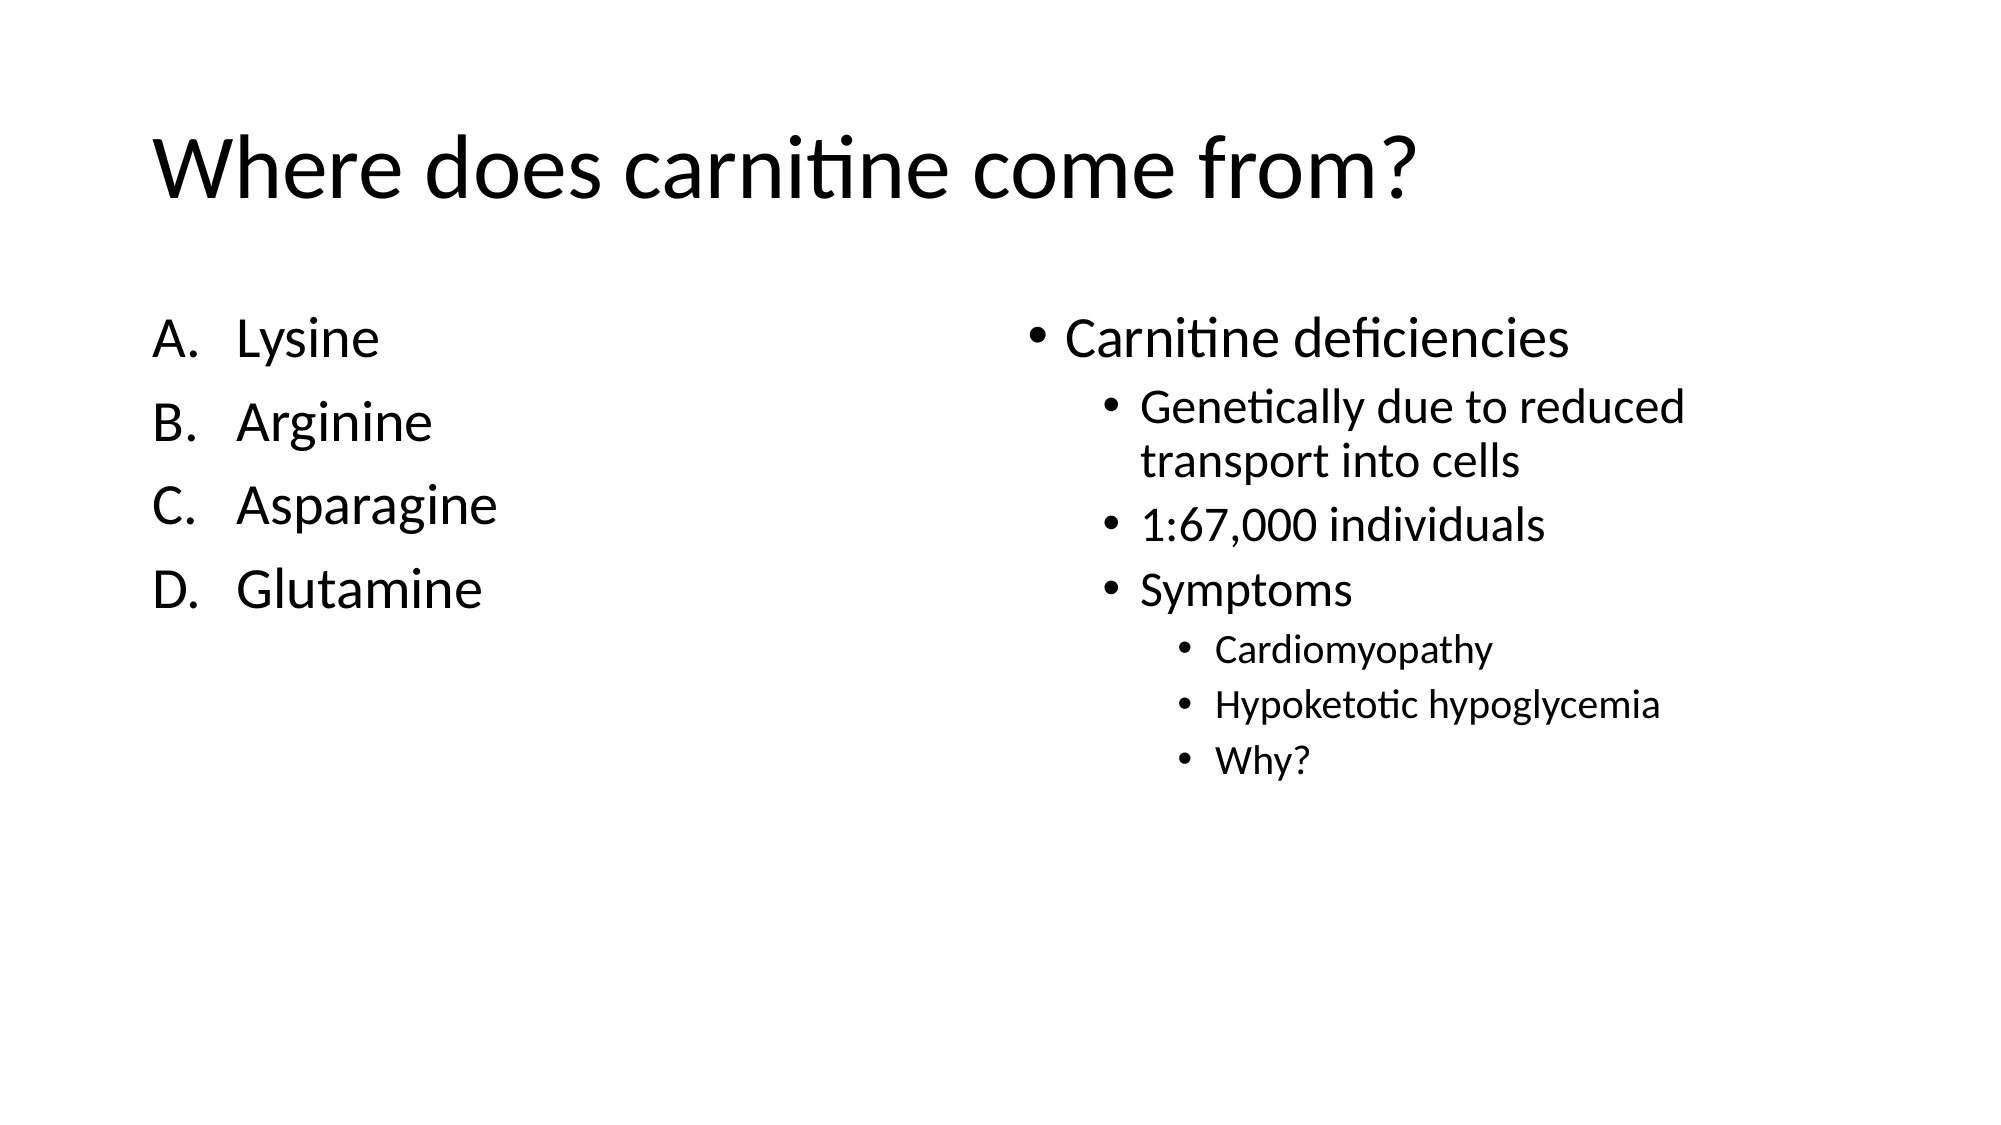

# Where does carnitine come from?
Lysine
Arginine
Asparagine
Glutamine
Carnitine deficiencies
Genetically due to reduced transport into cells
1:67,000 individuals
Symptoms
Cardiomyopathy
Hypoketotic hypoglycemia
Why?